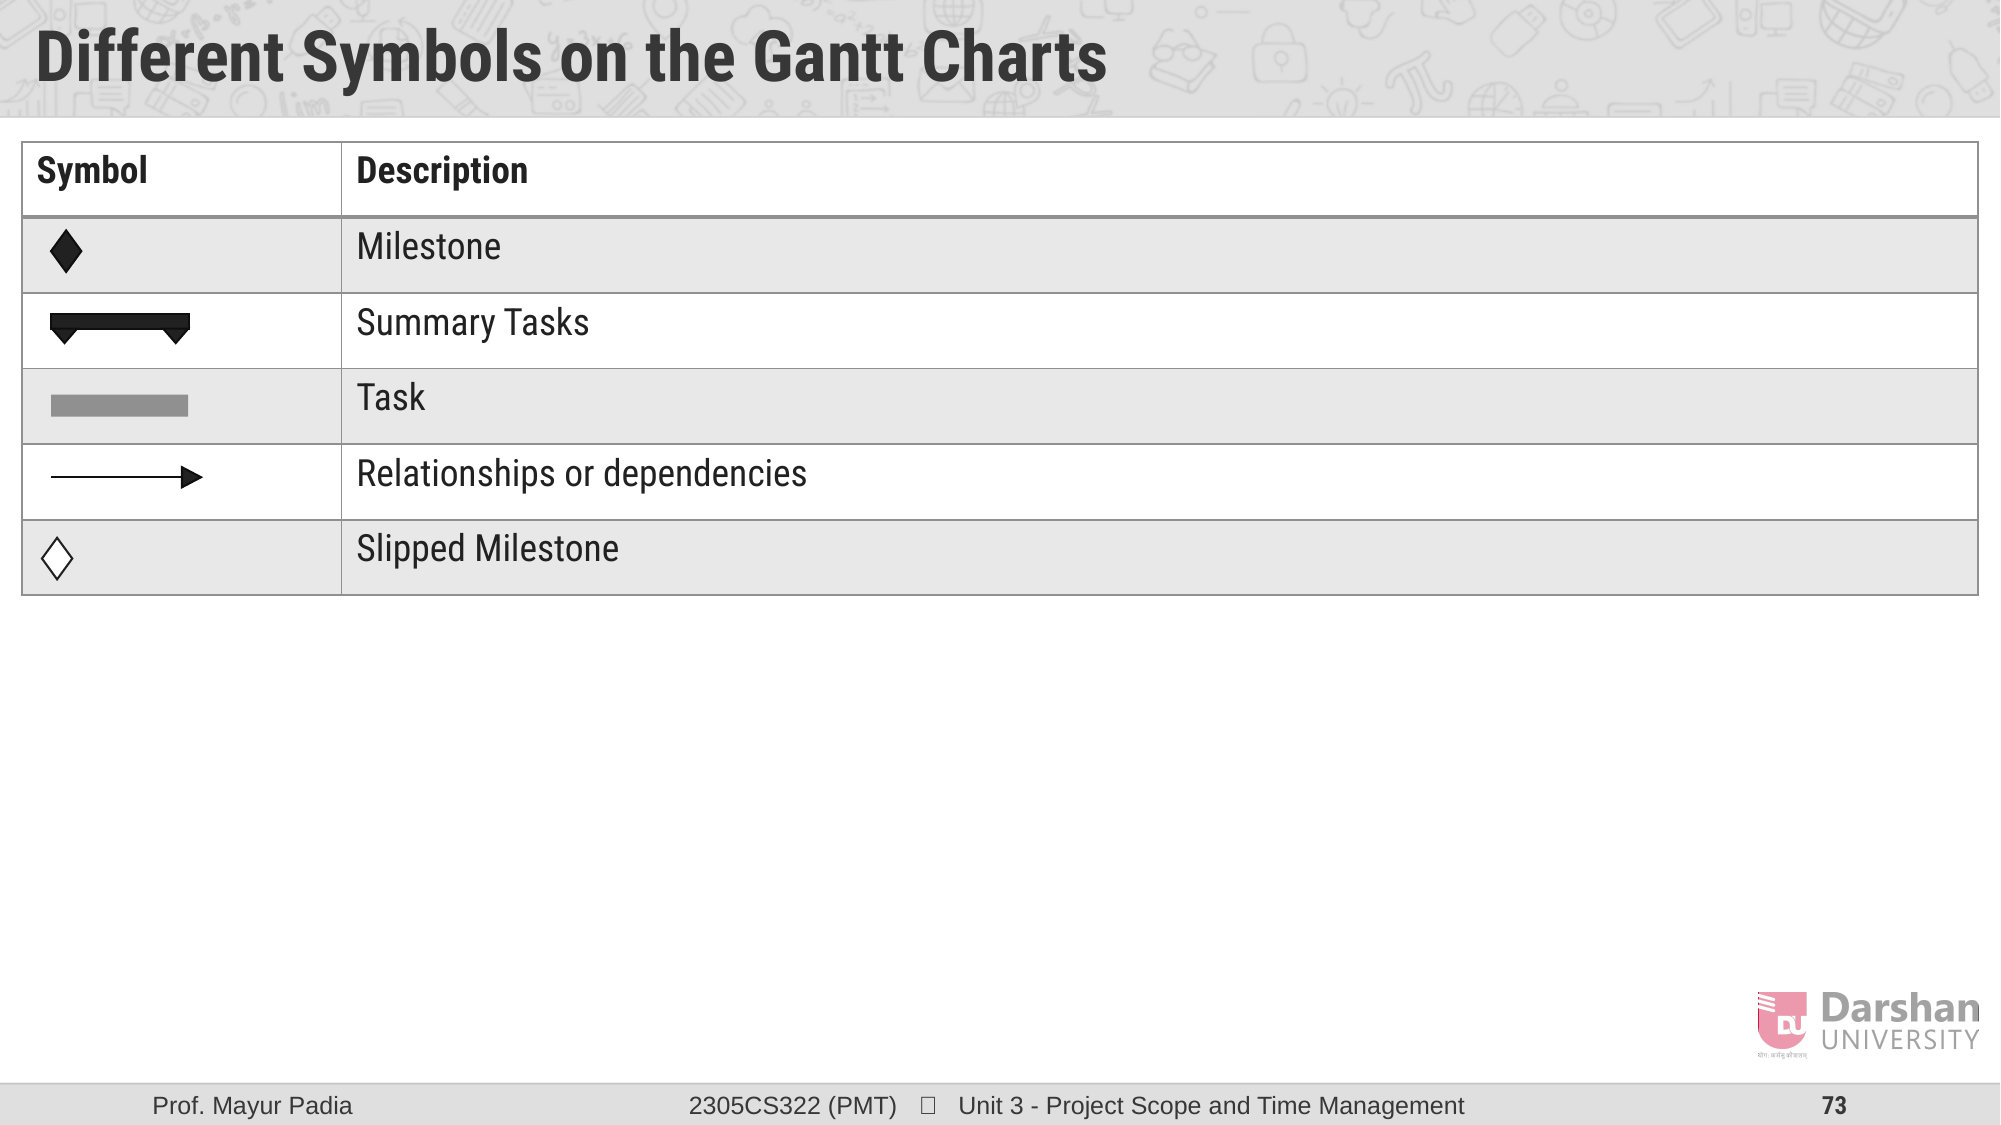

# Different Symbols on the Gantt Charts
| Symbol | Description |
| --- | --- |
|  | Milestone |
|  | Summary Tasks |
|  | Task |
|  | Relationships or dependencies |
|  | Slipped Milestone |